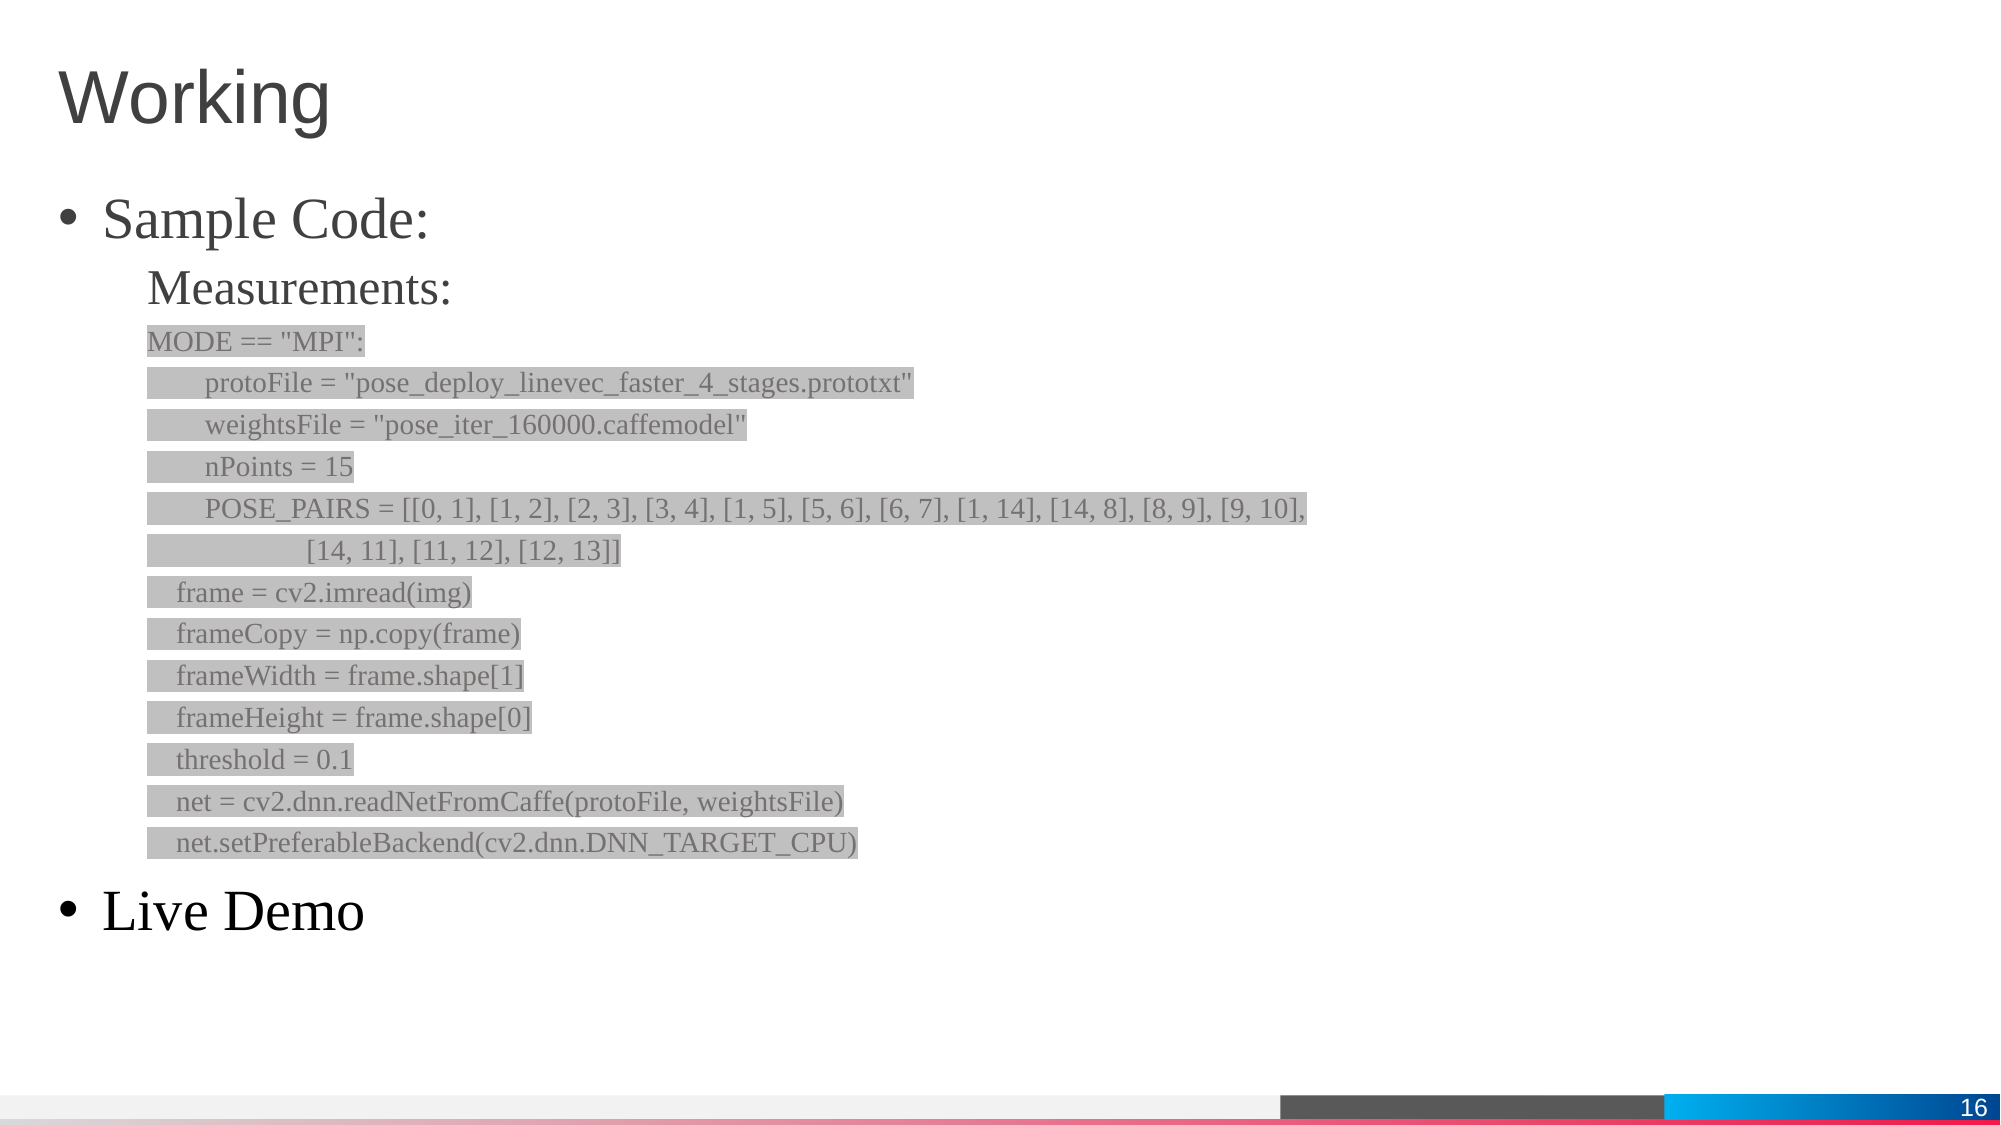

# Working
Sample Code:
Measurements:
MODE == "MPI":
        protoFile = "pose_deploy_linevec_faster_4_stages.prototxt"
        weightsFile = "pose_iter_160000.caffemodel"
        nPoints = 15
        POSE_PAIRS = [[0, 1], [1, 2], [2, 3], [3, 4], [1, 5], [5, 6], [6, 7], [1, 14], [14, 8], [8, 9], [9, 10],
                      [14, 11], [11, 12], [12, 13]]
    frame = cv2.imread(img)
    frameCopy = np.copy(frame)
    frameWidth = frame.shape[1]
    frameHeight = frame.shape[0]
    threshold = 0.1
    net = cv2.dnn.readNetFromCaffe(protoFile, weightsFile)
    net.setPreferableBackend(cv2.dnn.DNN_TARGET_CPU)
Live Demo
16